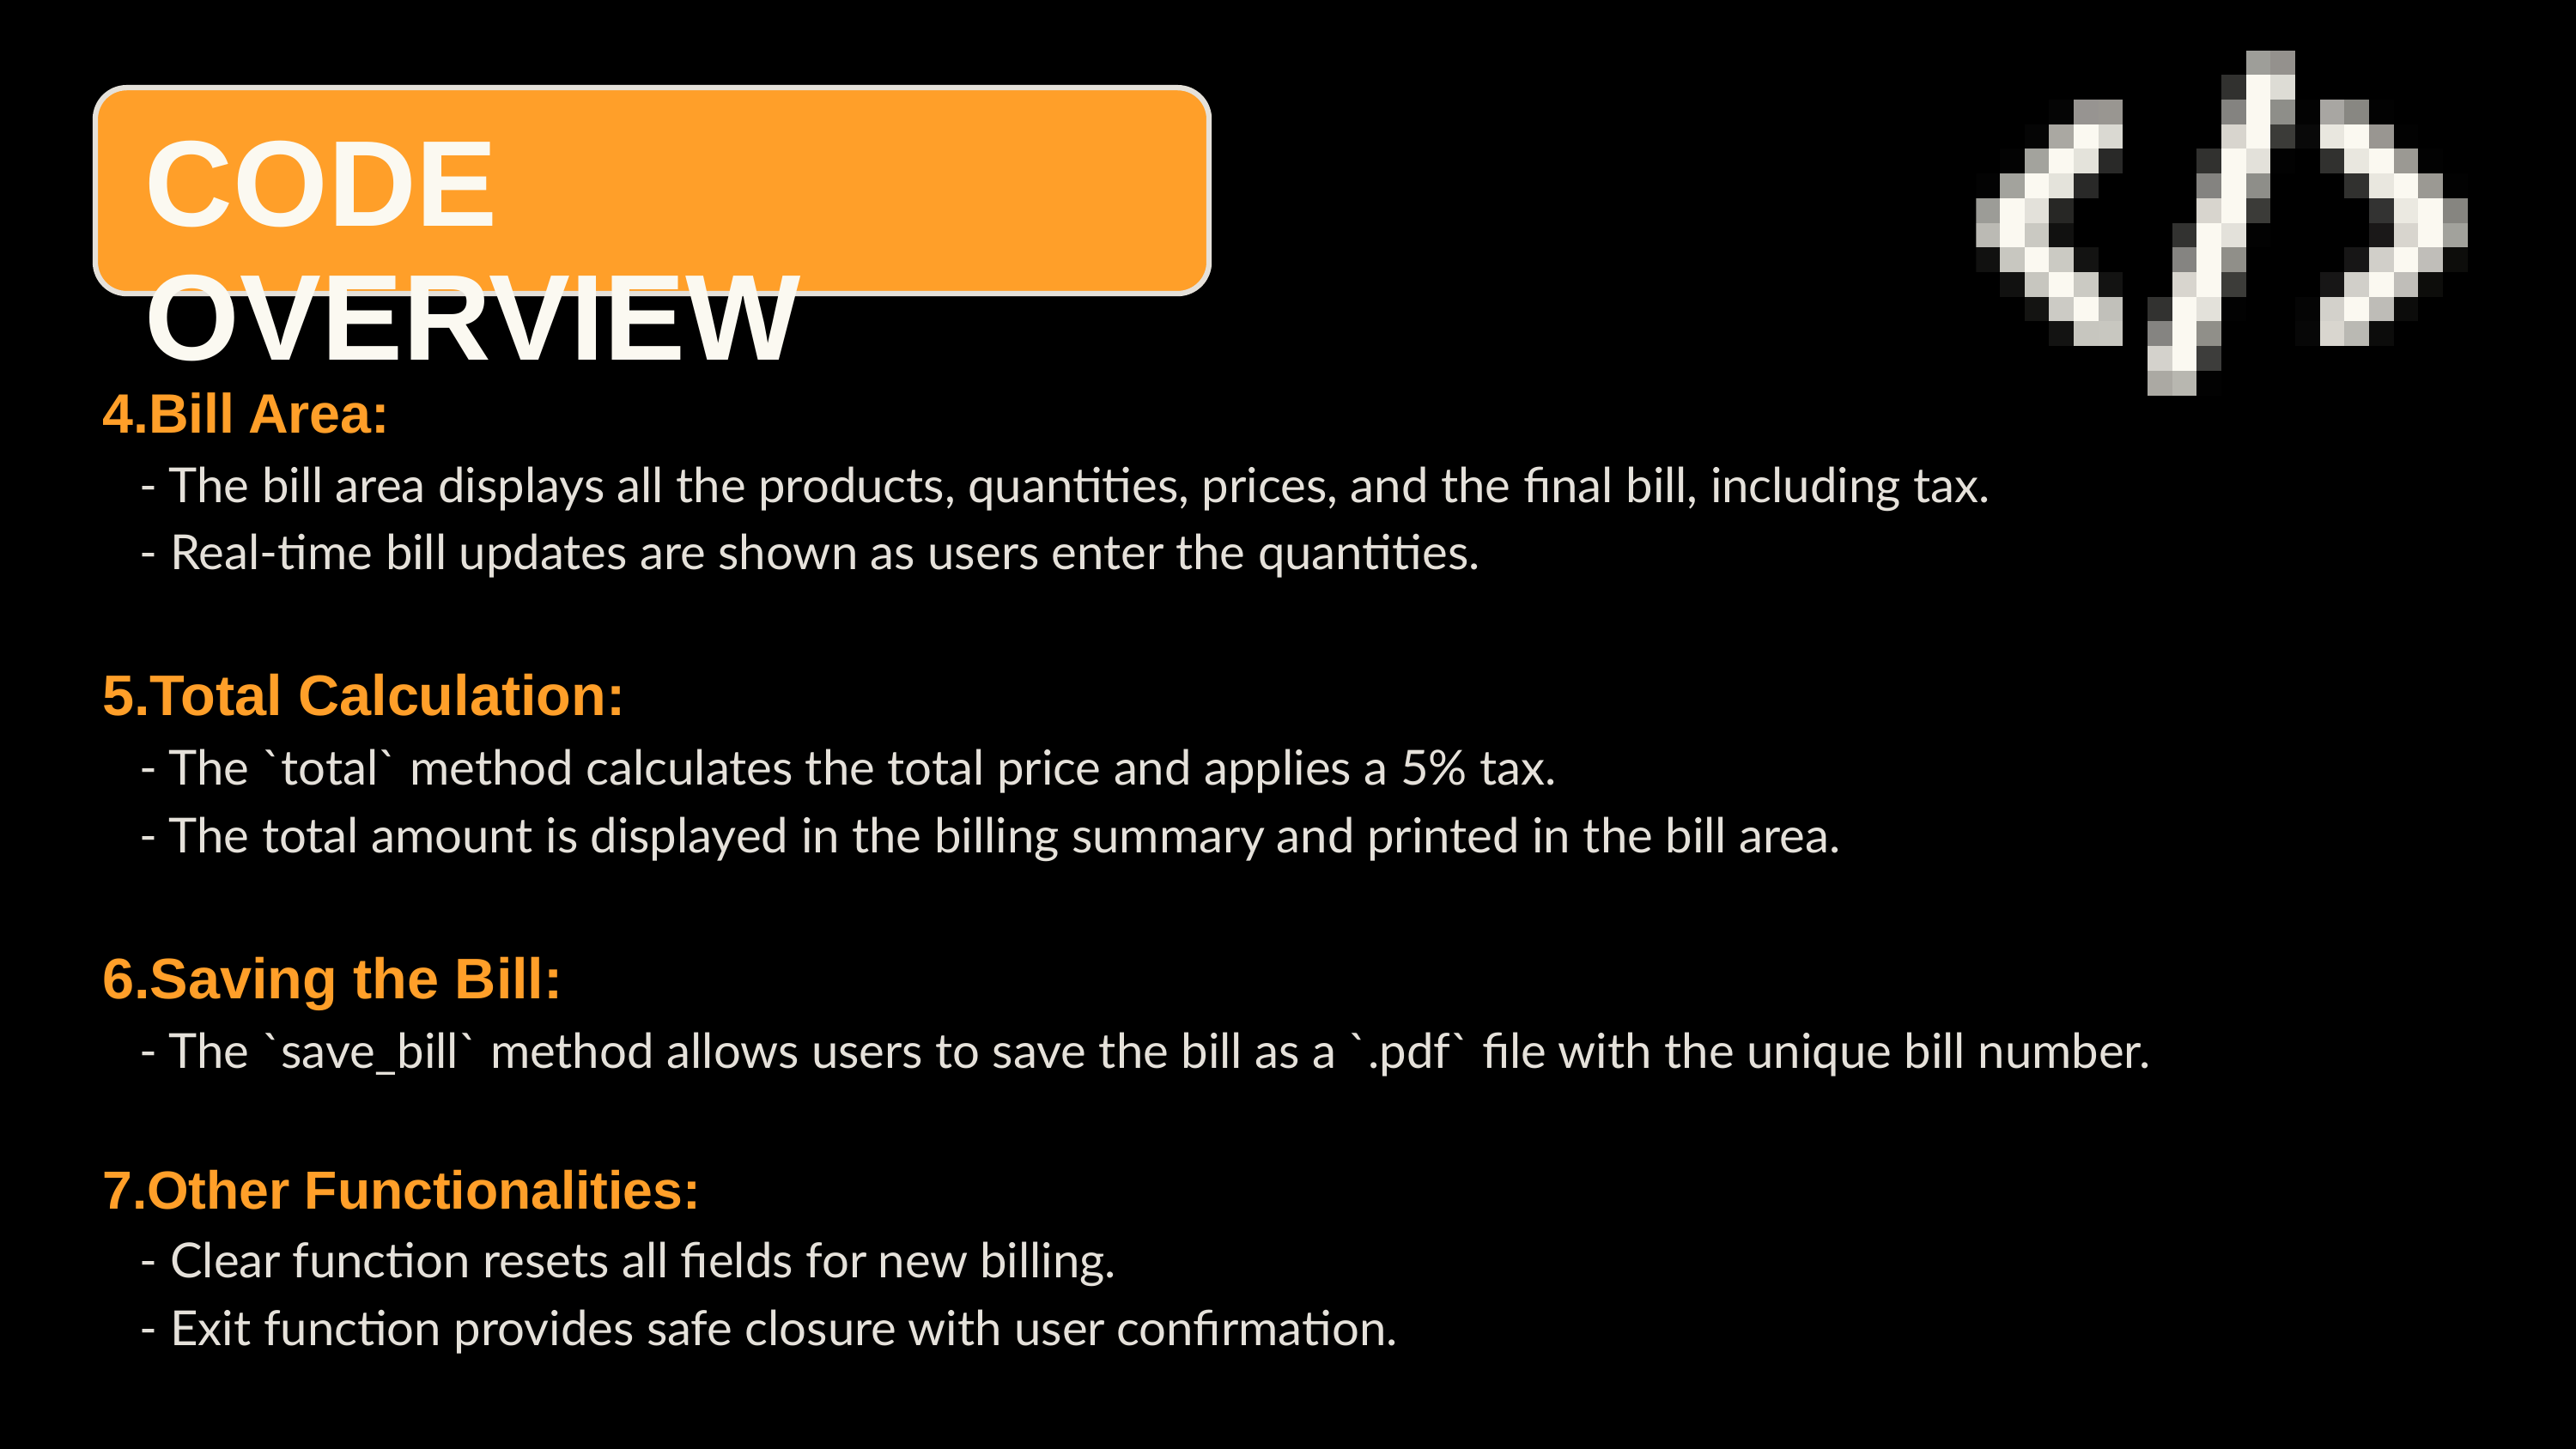

CODE OVERVIEW
4.Bill Area:
   - The bill area displays all the products, quantities, prices, and the final bill, including tax.
   - Real-time bill updates are shown as users enter the quantities.

5.Total Calculation:
   - The `total` method calculates the total price and applies a 5% tax.
   - The total amount is displayed in the billing summary and printed in the bill area.

6.Saving the Bill:
   - The `save_bill` method allows users to save the bill as a `.pdf` file with the unique bill number.

7.Other Functionalities:
   - Clear function resets all fields for new billing.
   - Exit function provides safe closure with user confirmation.